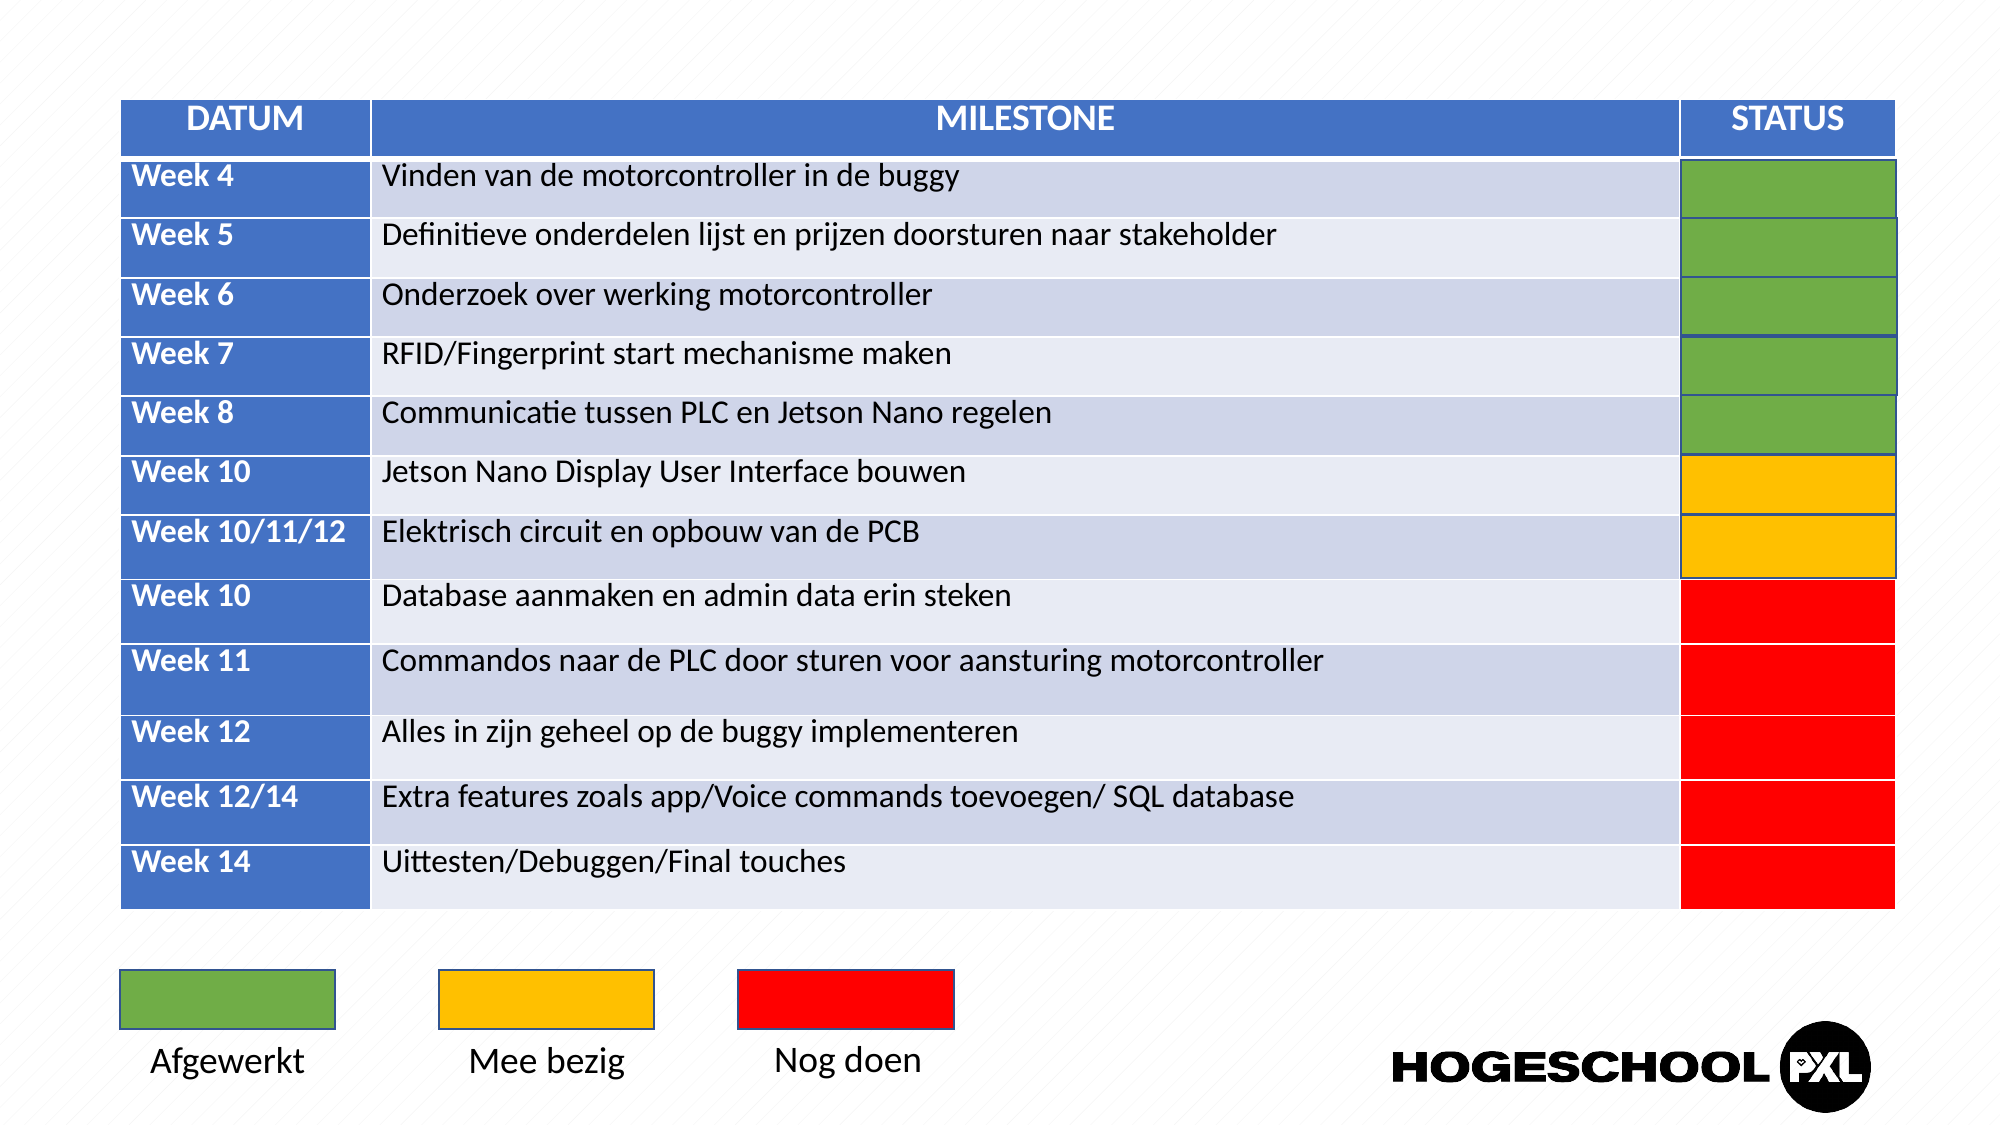

#
| DATUM | MILESTONE | STATUS |
| --- | --- | --- |
| Week 4 | Vinden van de motorcontroller in de buggy |  |
| Week 5 | Definitieve onderdelen lijst en prijzen doorsturen naar stakeholder |  |
| Week 6 | Onderzoek over werking motorcontroller |  |
| Week 7 | RFID/Fingerprint start mechanisme maken |  |
| Week 8 | Communicatie tussen PLC en Jetson Nano regelen |  |
| Week 10 | Jetson Nano Display User Interface bouwen |  |
| Week 10/11/12 | Elektrisch circuit en opbouw van de PCB |  |
| Week 10 | Database aanmaken en admin data erin steken |  |
| Week 11 | Commandos naar de PLC door sturen voor aansturing motorcontroller |  |
| Week 12 | Alles in zijn geheel op de buggy implementeren |  |
| Week 12/14 | Extra features zoals app/Voice commands toevoegen/ SQL database |  |
| Week 14 | Uittesten/Debuggen/Final touches |  |

Nog doen
Afgewerkt
Mee bezig